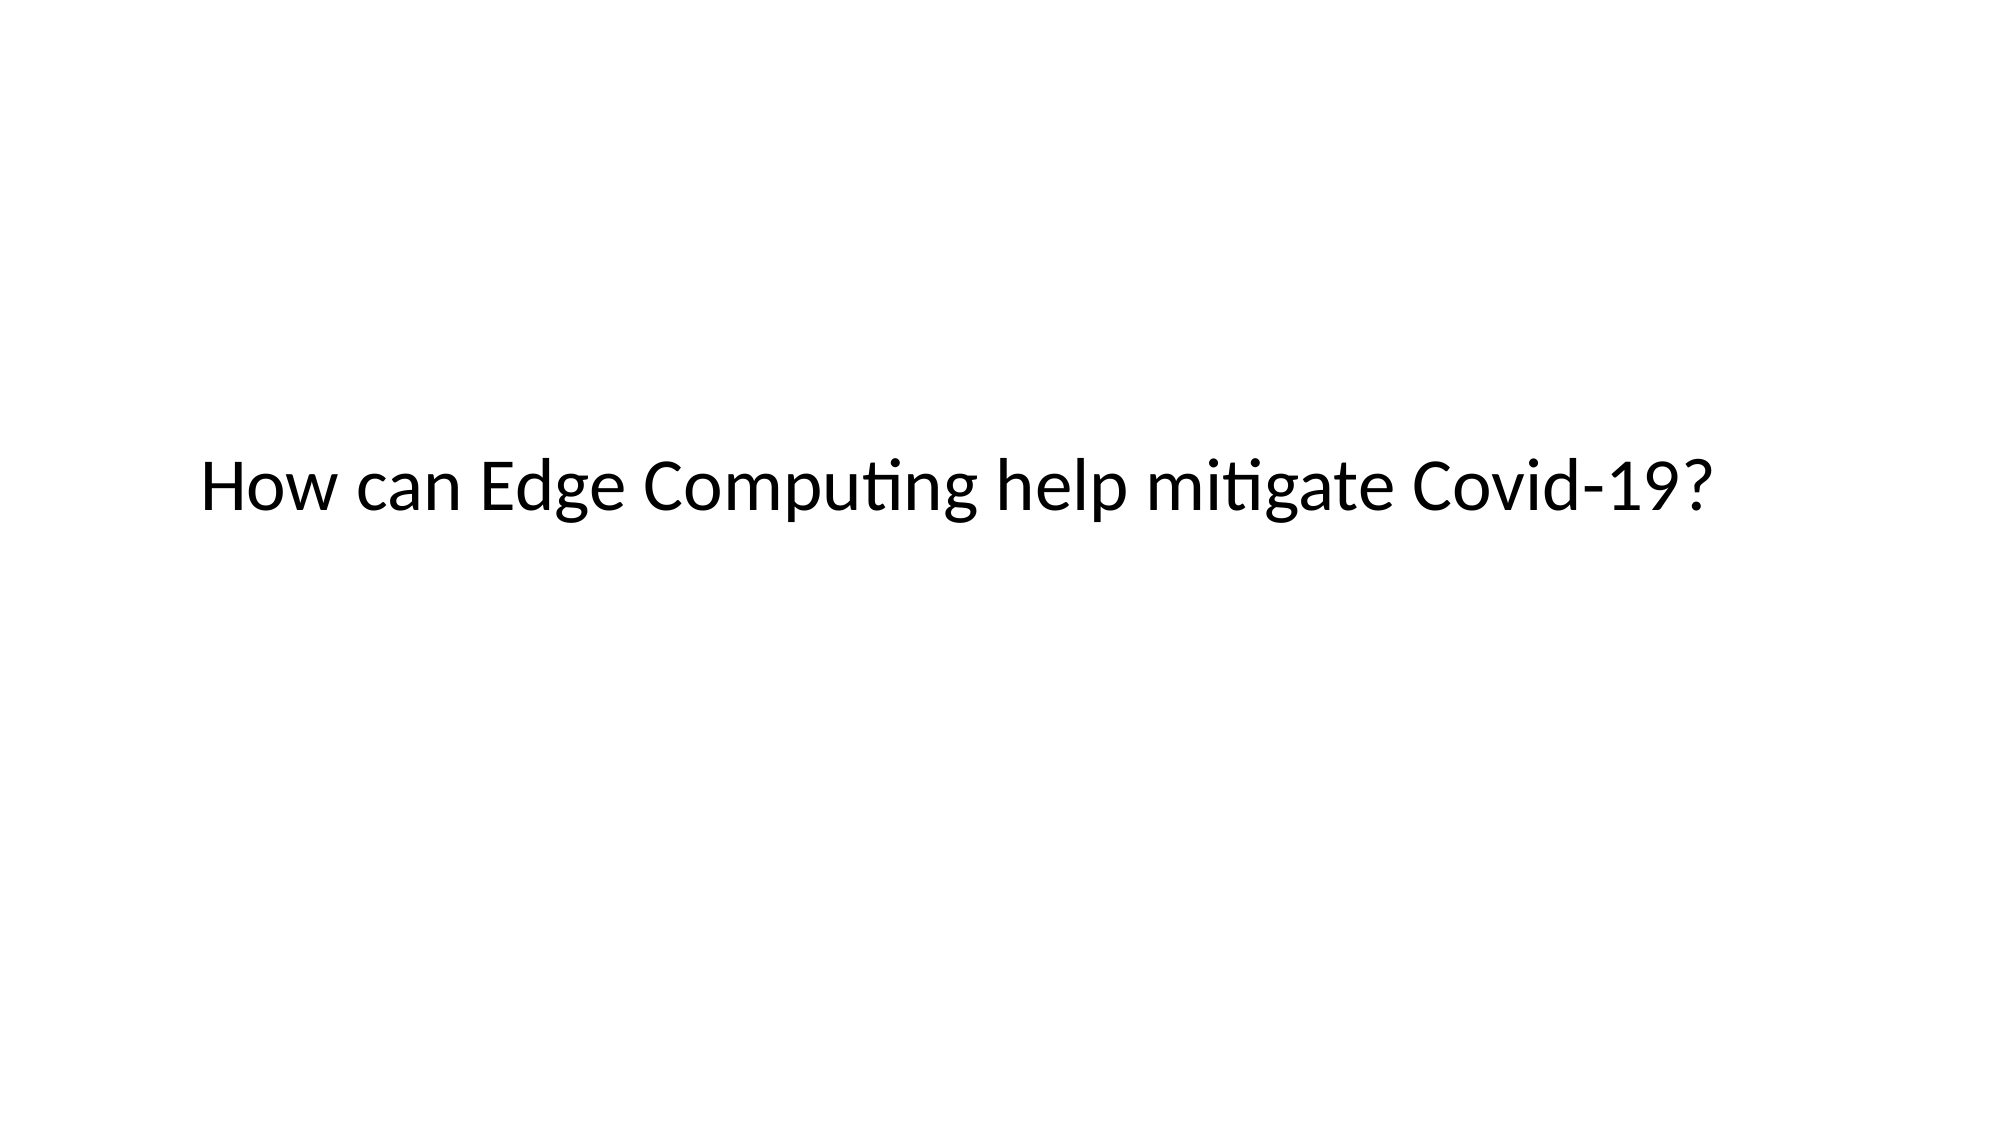

How can Edge Computing help mitigate Covid-19?